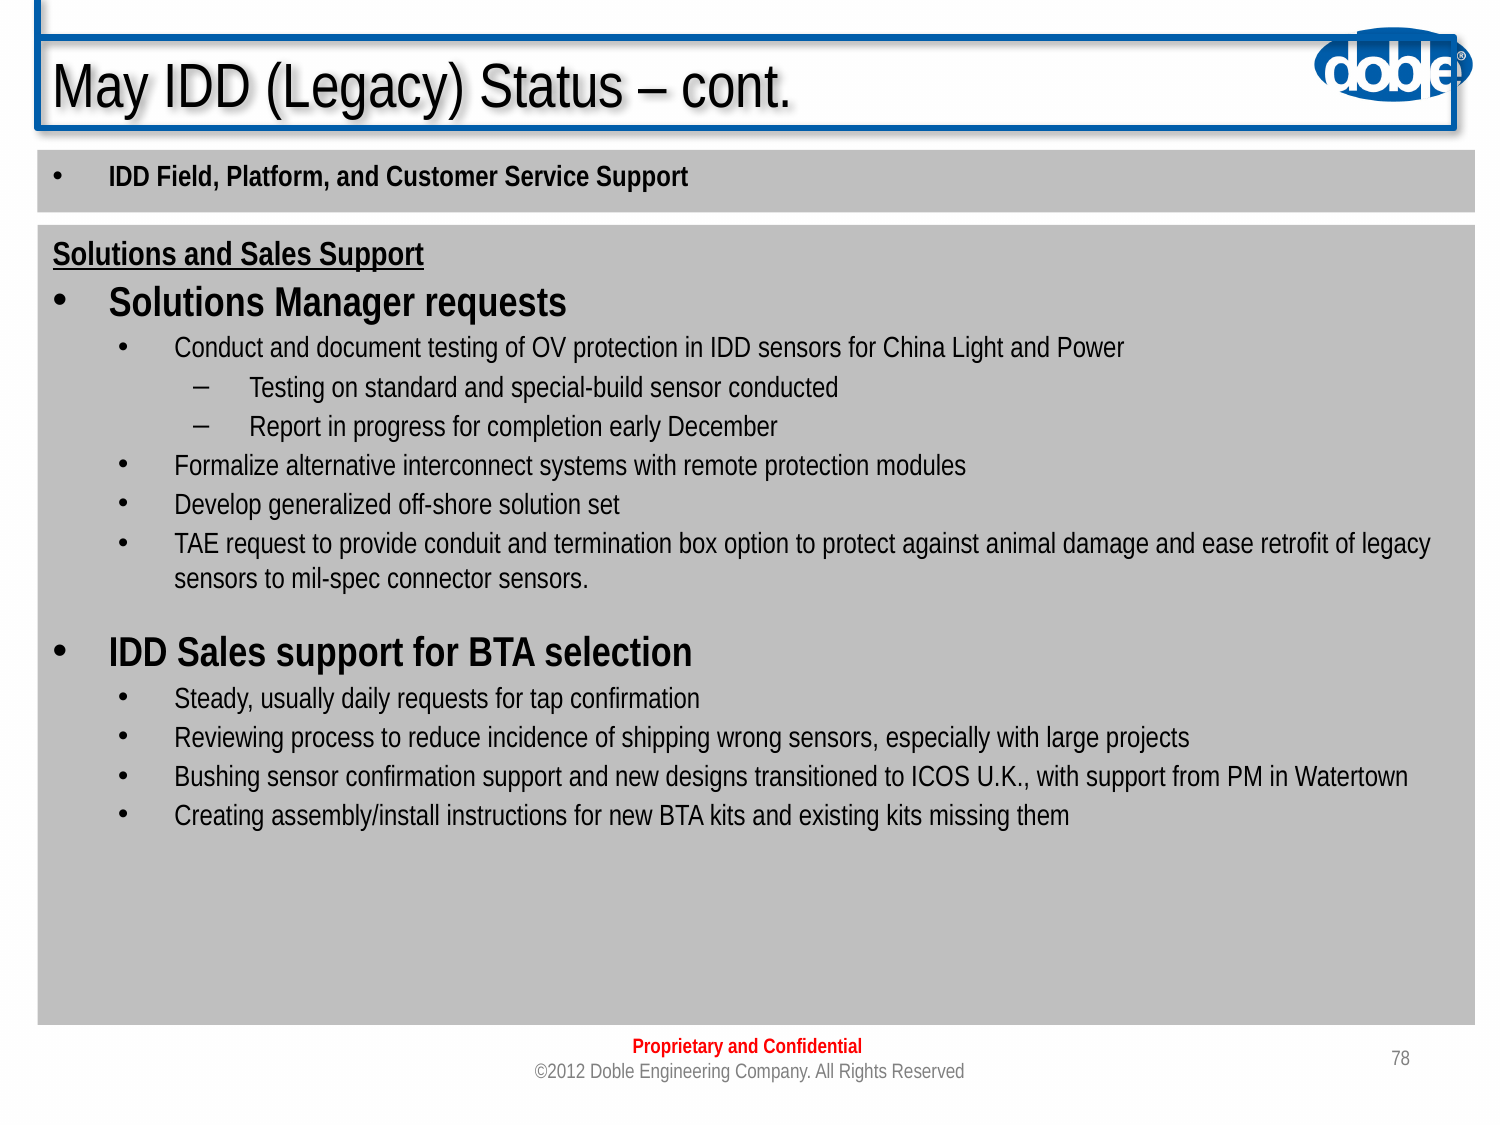

# May IDD (Legacy) Status – cont.
IDD Field, Platform, and Customer Service Support
Solutions and Sales Support
Solutions Manager requests
Conduct and document testing of OV protection in IDD sensors for China Light and Power
Testing on standard and special-build sensor conducted
Report in progress for completion early December
Formalize alternative interconnect systems with remote protection modules
Develop generalized off-shore solution set
TAE request to provide conduit and termination box option to protect against animal damage and ease retrofit of legacy sensors to mil-spec connector sensors.

IDD Sales support for BTA selection
Steady, usually daily requests for tap confirmation
Reviewing process to reduce incidence of shipping wrong sensors, especially with large projects
Bushing sensor confirmation support and new designs transitioned to ICOS U.K., with support from PM in Watertown
Creating assembly/install instructions for new BTA kits and existing kits missing them